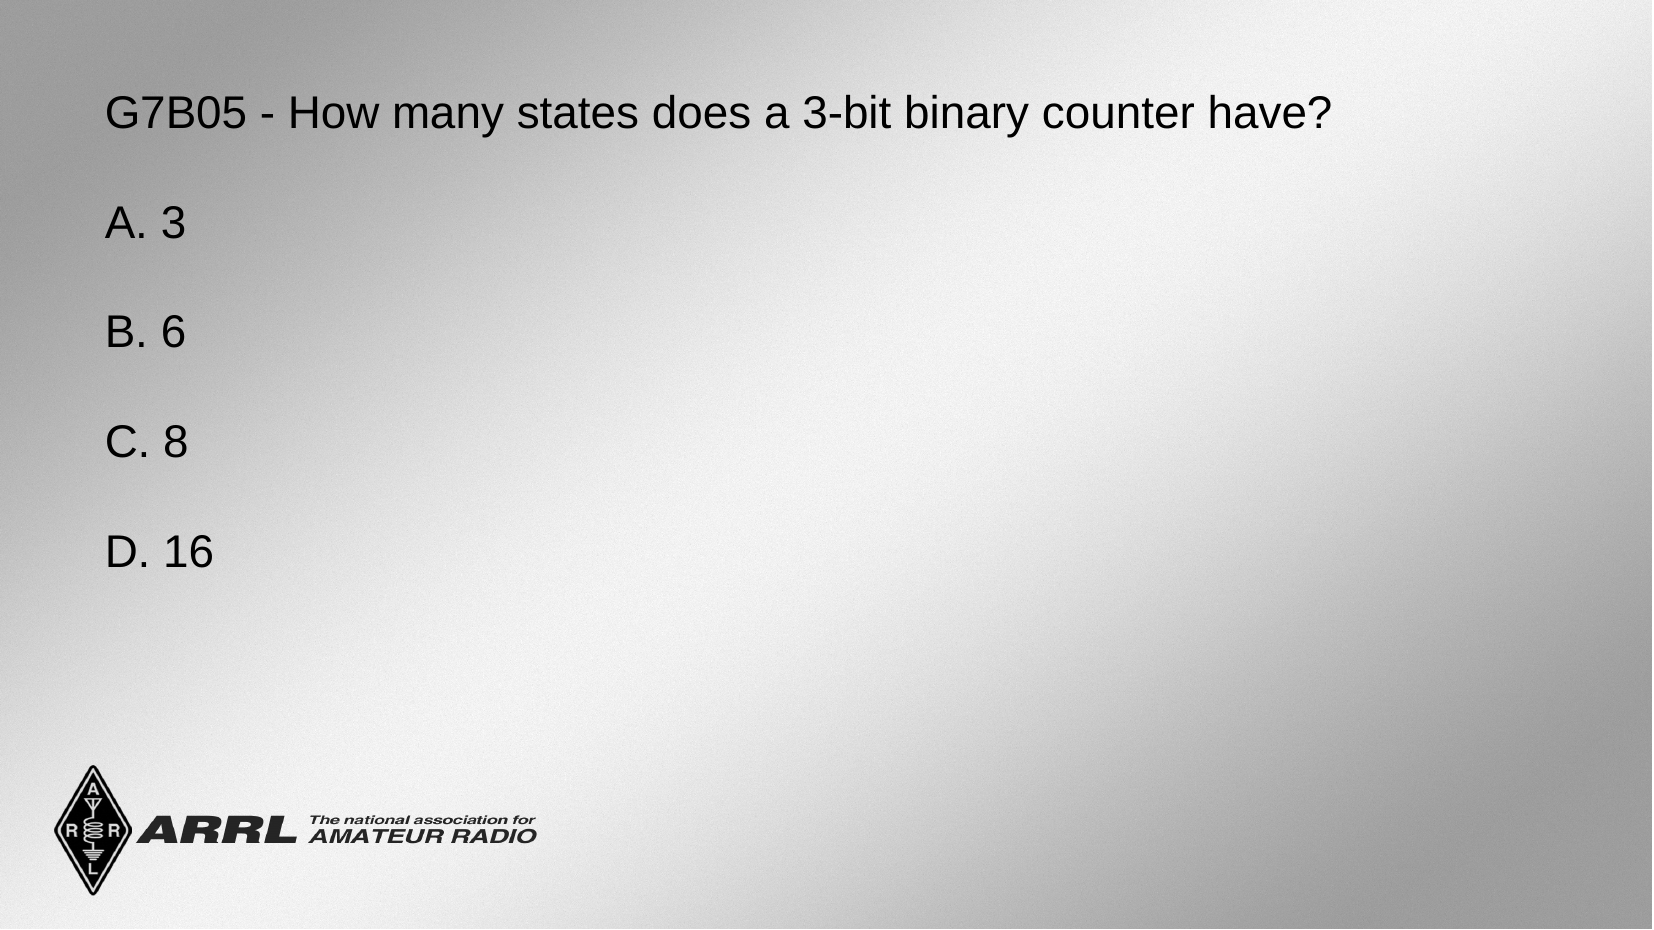

G7B05 - How many states does a 3-bit binary counter have?

A. 3

B. 6

C. 8

D. 16